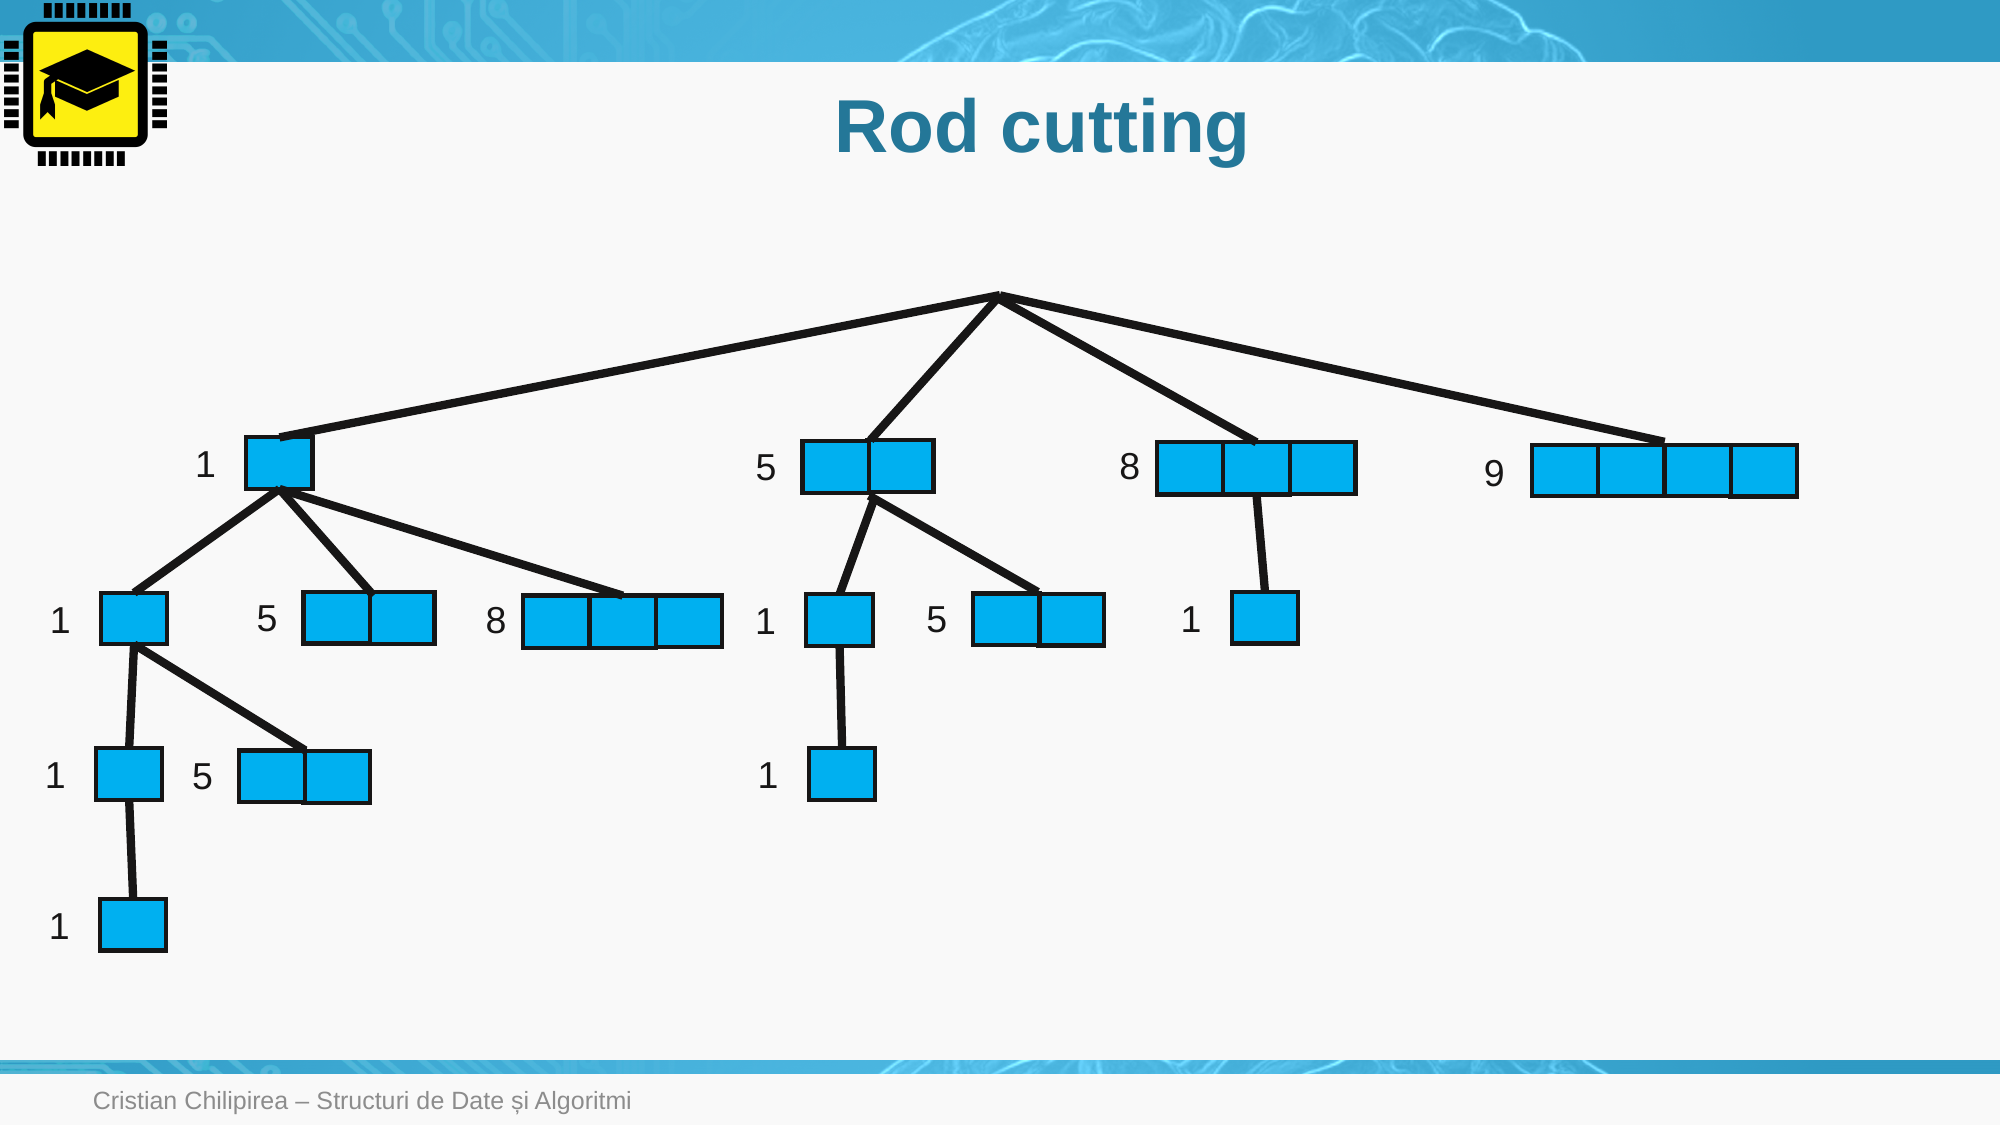

# Rod cutting
1
8
5

9

5
1
5
1
8
1

1
1
5

1

Cristian Chilipirea – Structuri de Date și Algoritmi